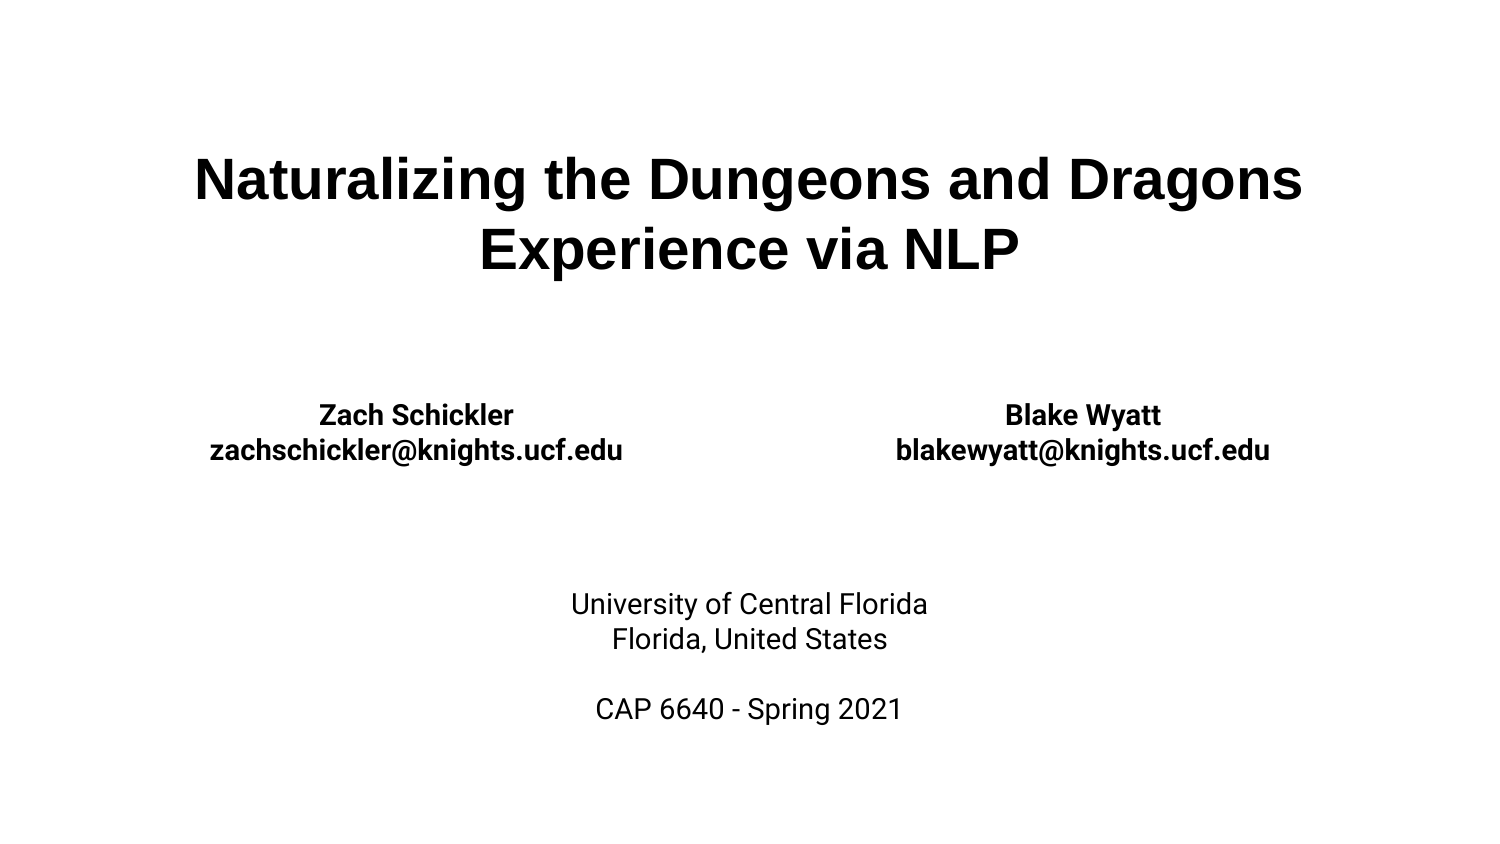

Naturalizing the Dungeons and Dragons Experience via NLP
Zach Schickler
zachschickler@knights.ucf.edu
Blake Wyatt
blakewyatt@knights.ucf.edu
University of Central Florida
Florida, United States
CAP 6640 - Spring 2021